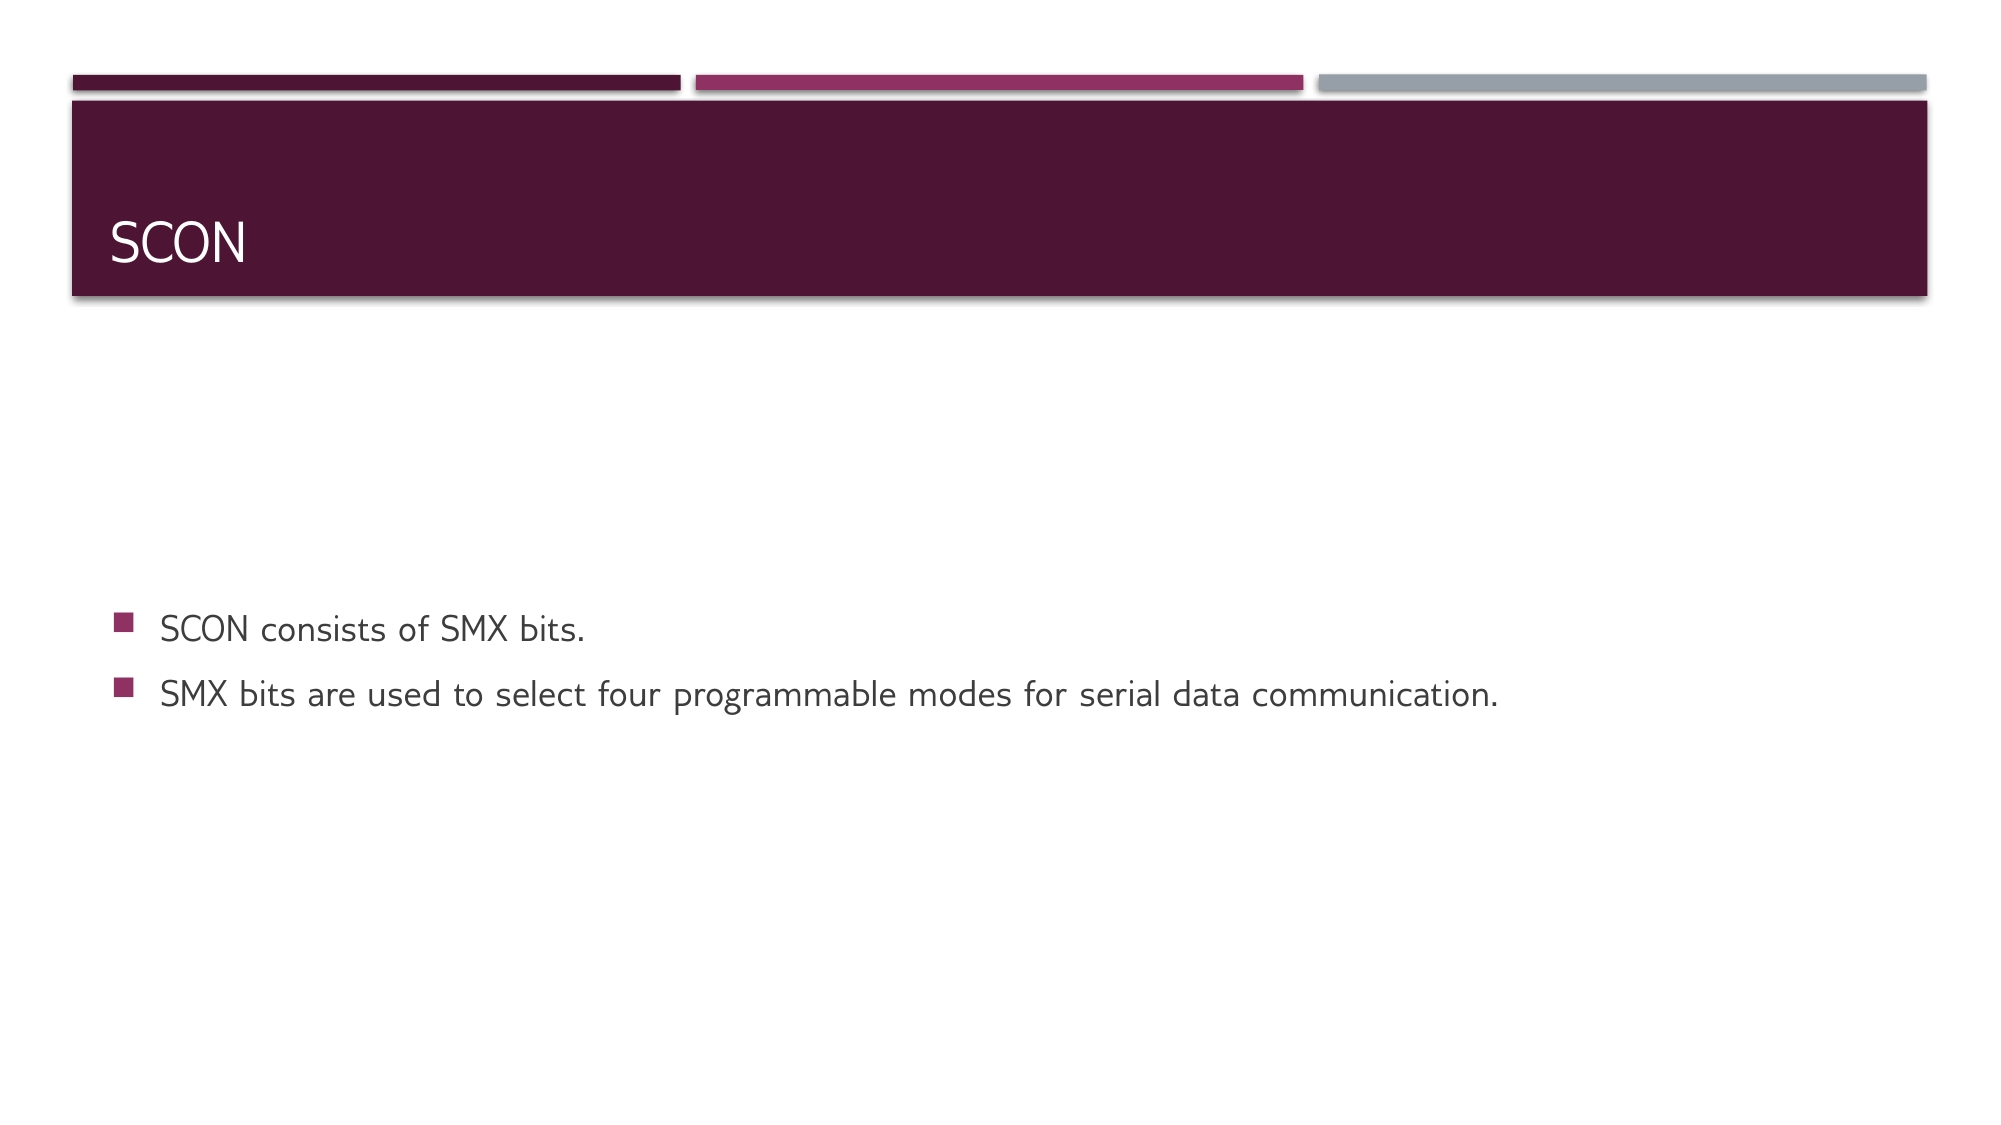

# SCON
SCON consists of SMX bits.
SMX bits are used to select four programmable modes for serial data communication.